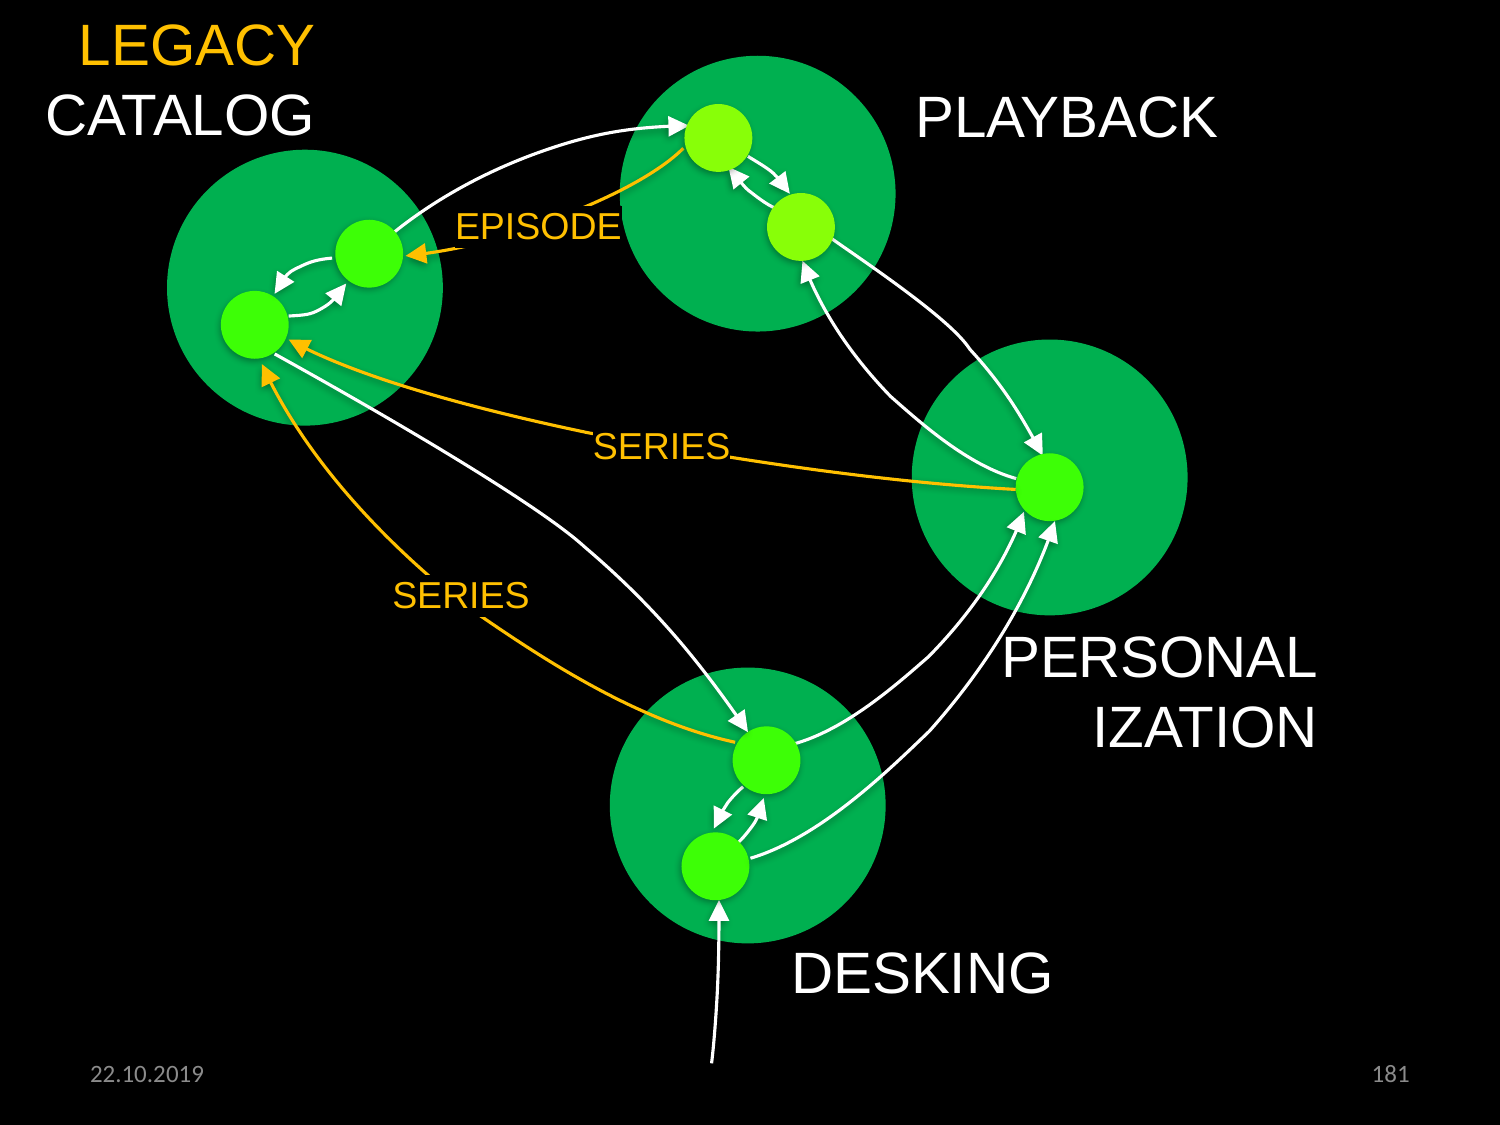

LEGACY
CATALOG

PLAYBACK

EPISODE

SERIES

SERIES
PERSONAL
IZATION

DESKING
22.10.2019
181